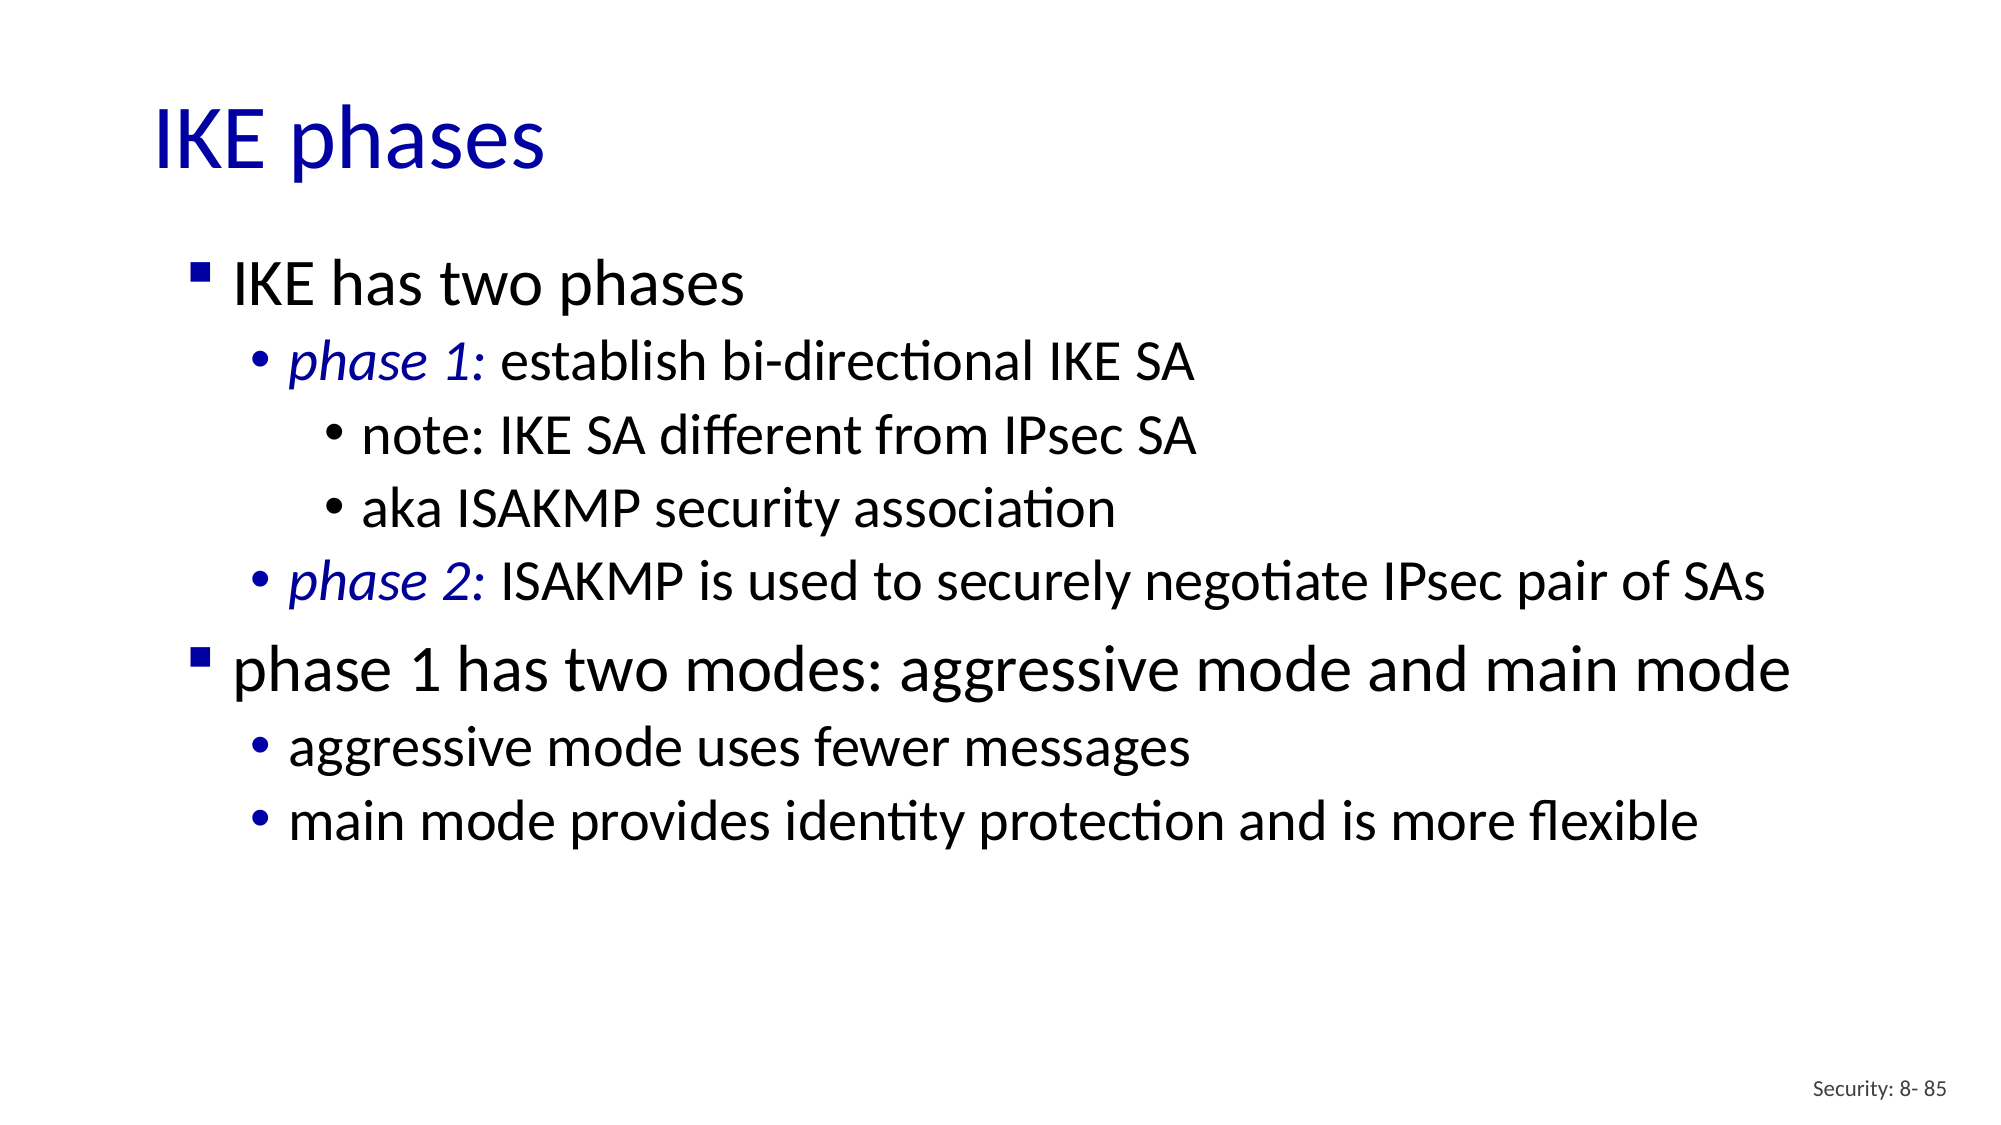

IKE phases
IKE has two phases
phase 1: establish bi-directional IKE SA
note: IKE SA different from IPsec SA
aka ISAKMP security association
phase 2: ISAKMP is used to securely negotiate IPsec pair of SAs
phase 1 has two modes: aggressive mode and main mode
aggressive mode uses fewer messages
main mode provides identity protection and is more flexible

Security: 8- 85